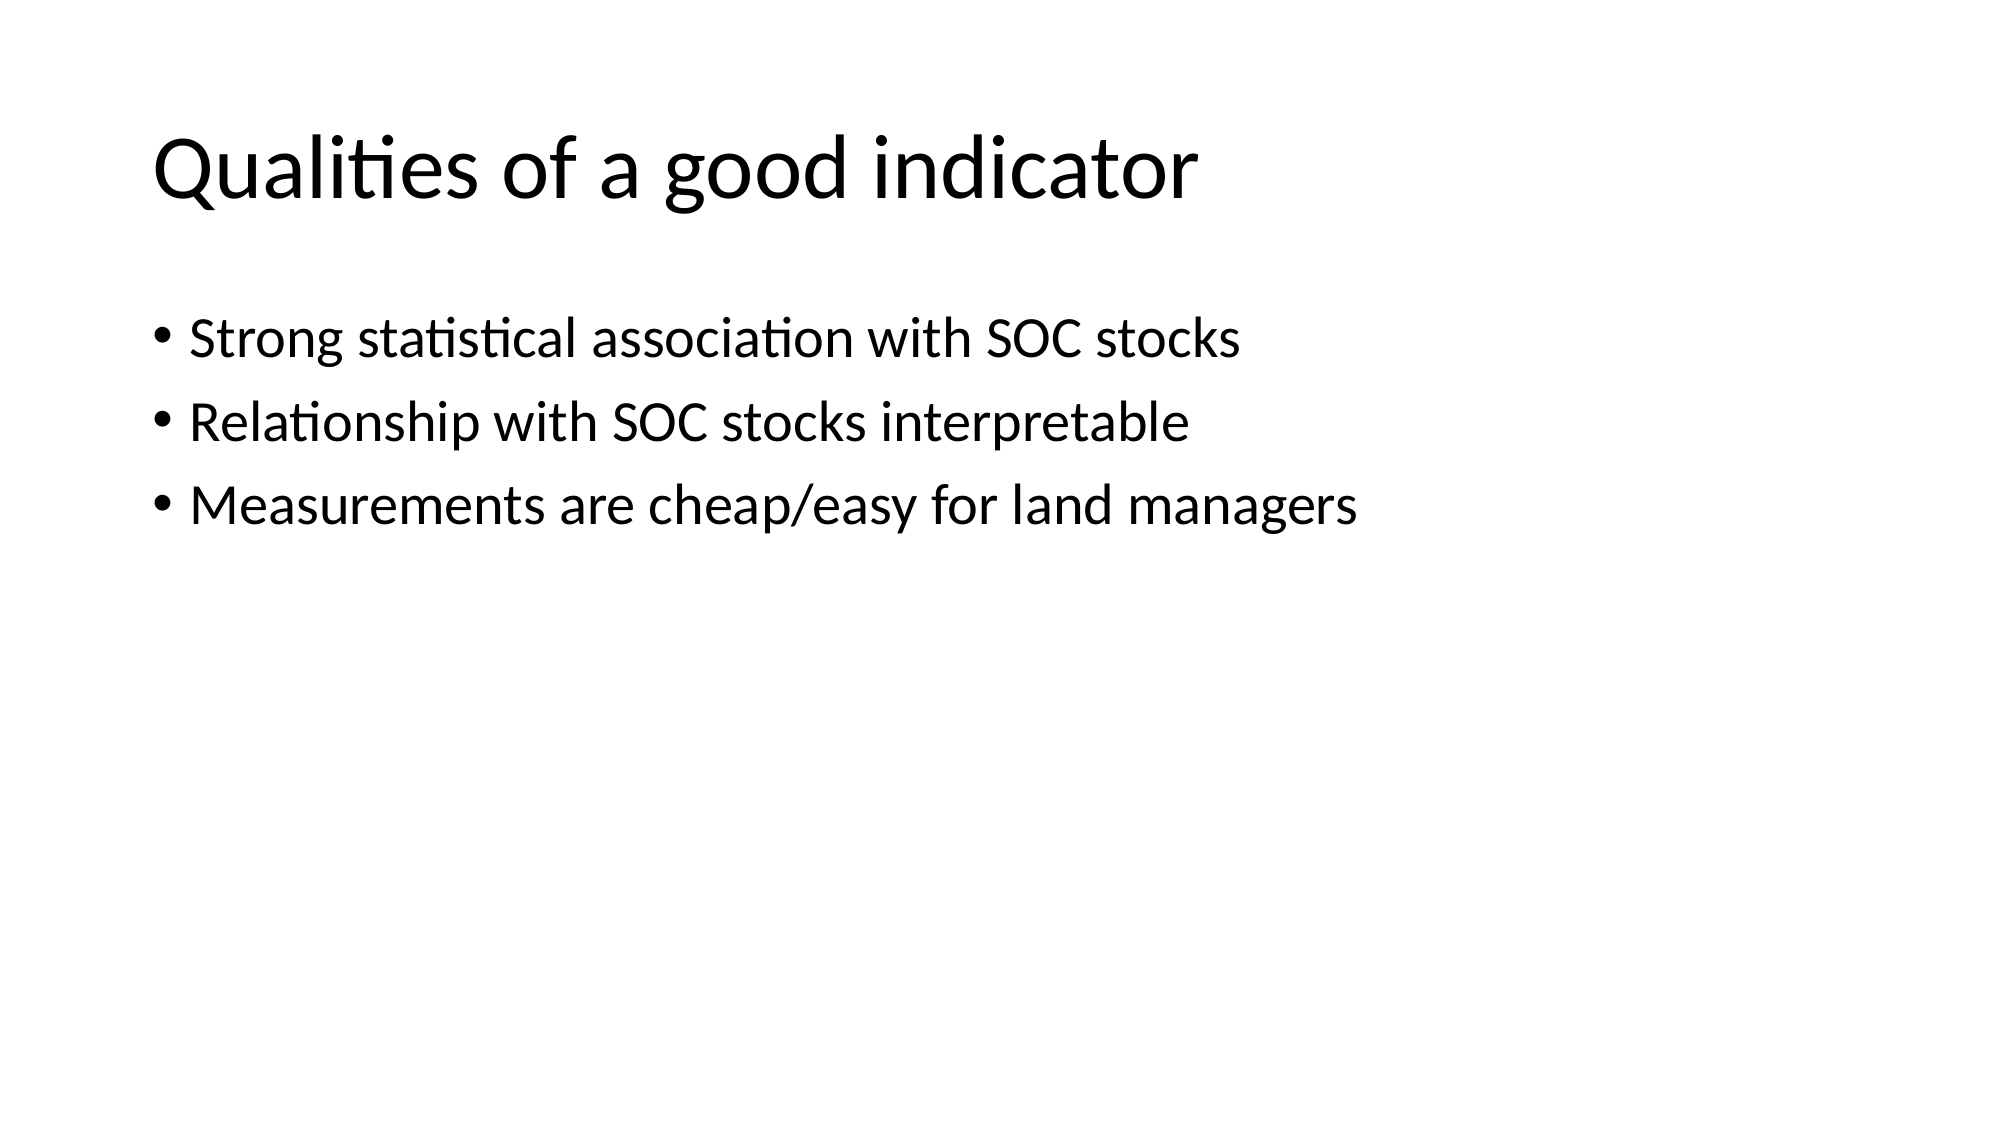

# Qualities of a good indicator
Strong statistical association with SOC stocks
Relationship with SOC stocks interpretable
Measurements are cheap/easy for land managers